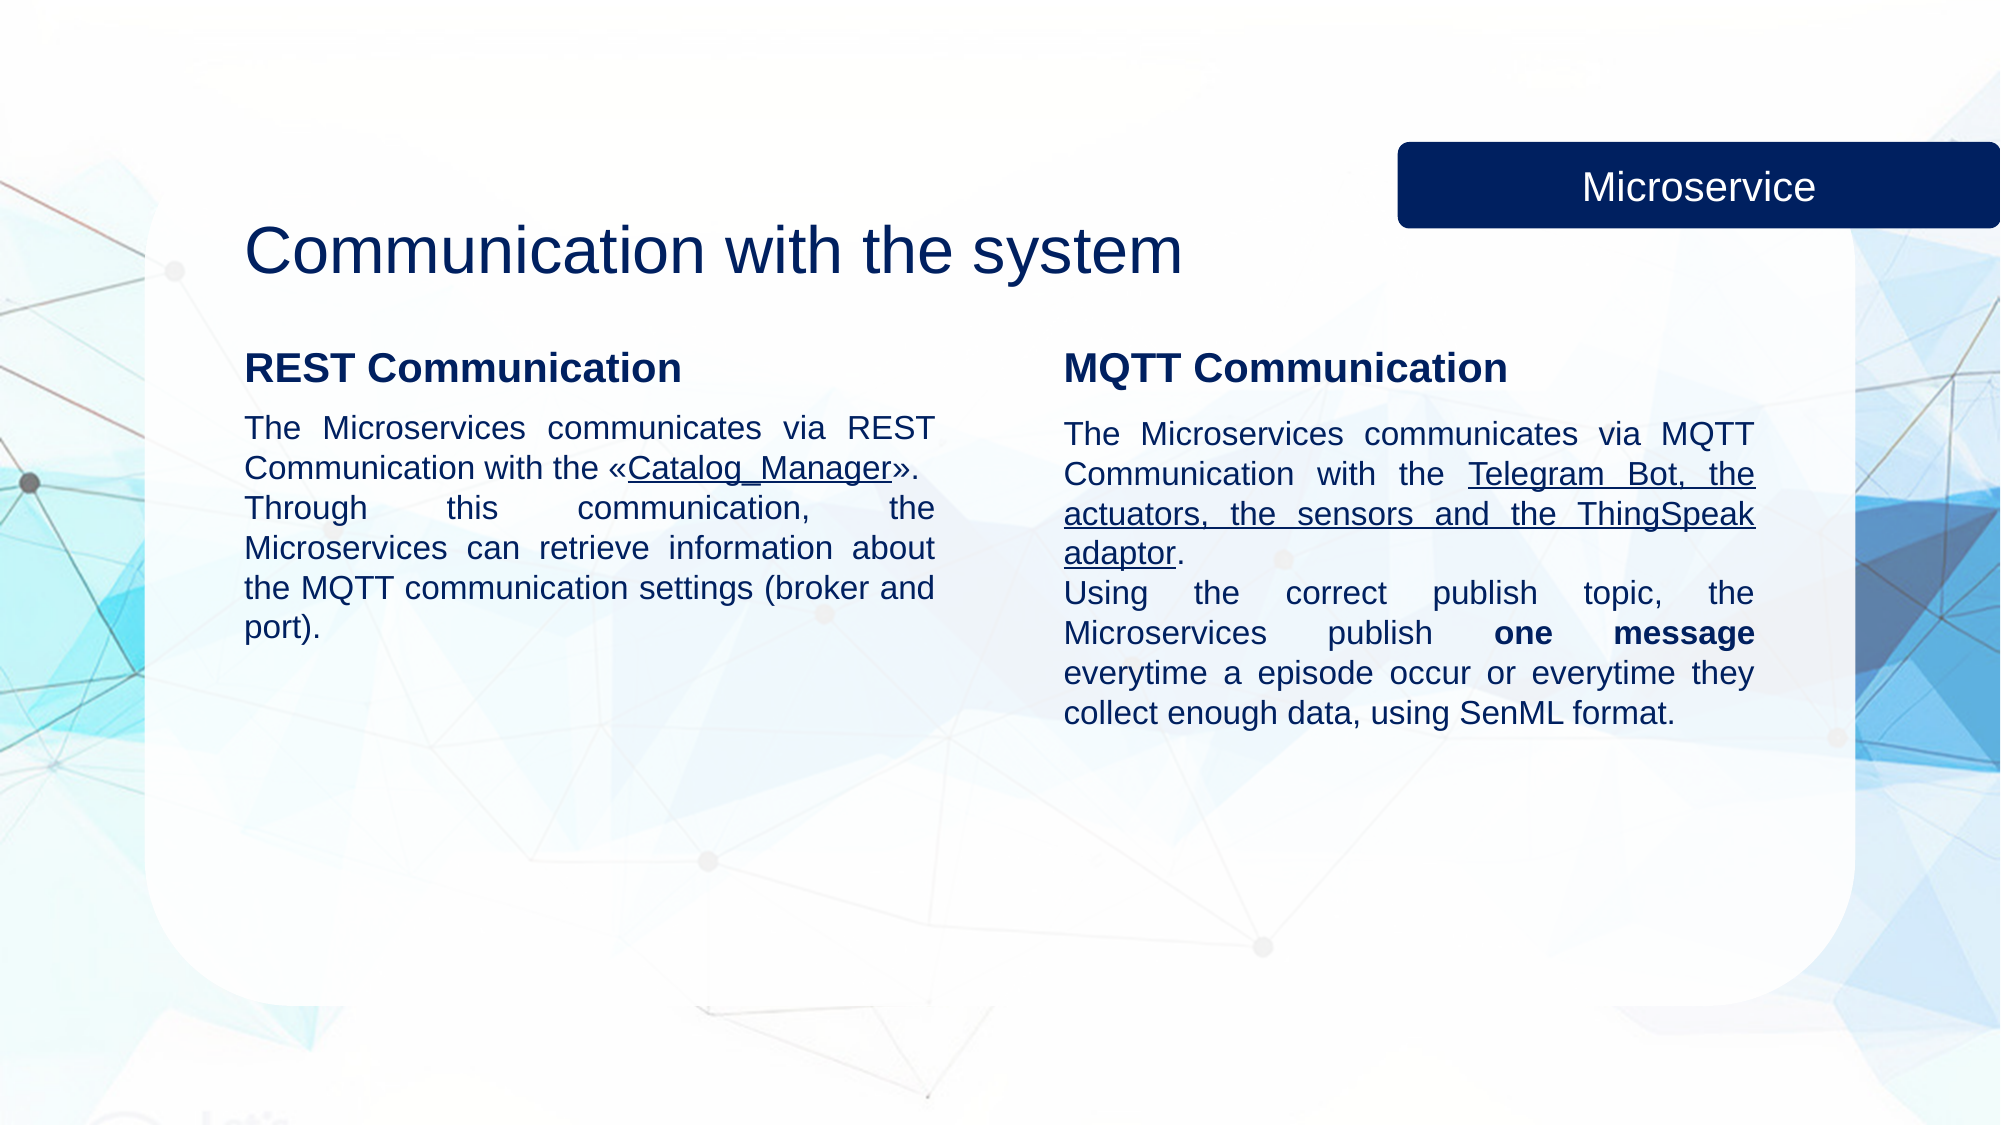

Microservice
Communication with the system
REST Communication
MQTT Communication
The Microservices communicates via REST Communication with the «Catalog_Manager».
Through this communication, the Microservices can retrieve information about the MQTT communication settings (broker and port).
The Microservices communicates via MQTT Communication with the Telegram Bot, the actuators, the sensors and the ThingSpeak adaptor.
Using the correct publish topic, the Microservices publish one message everytime a episode occur or everytime they collect enough data, using SenML format.